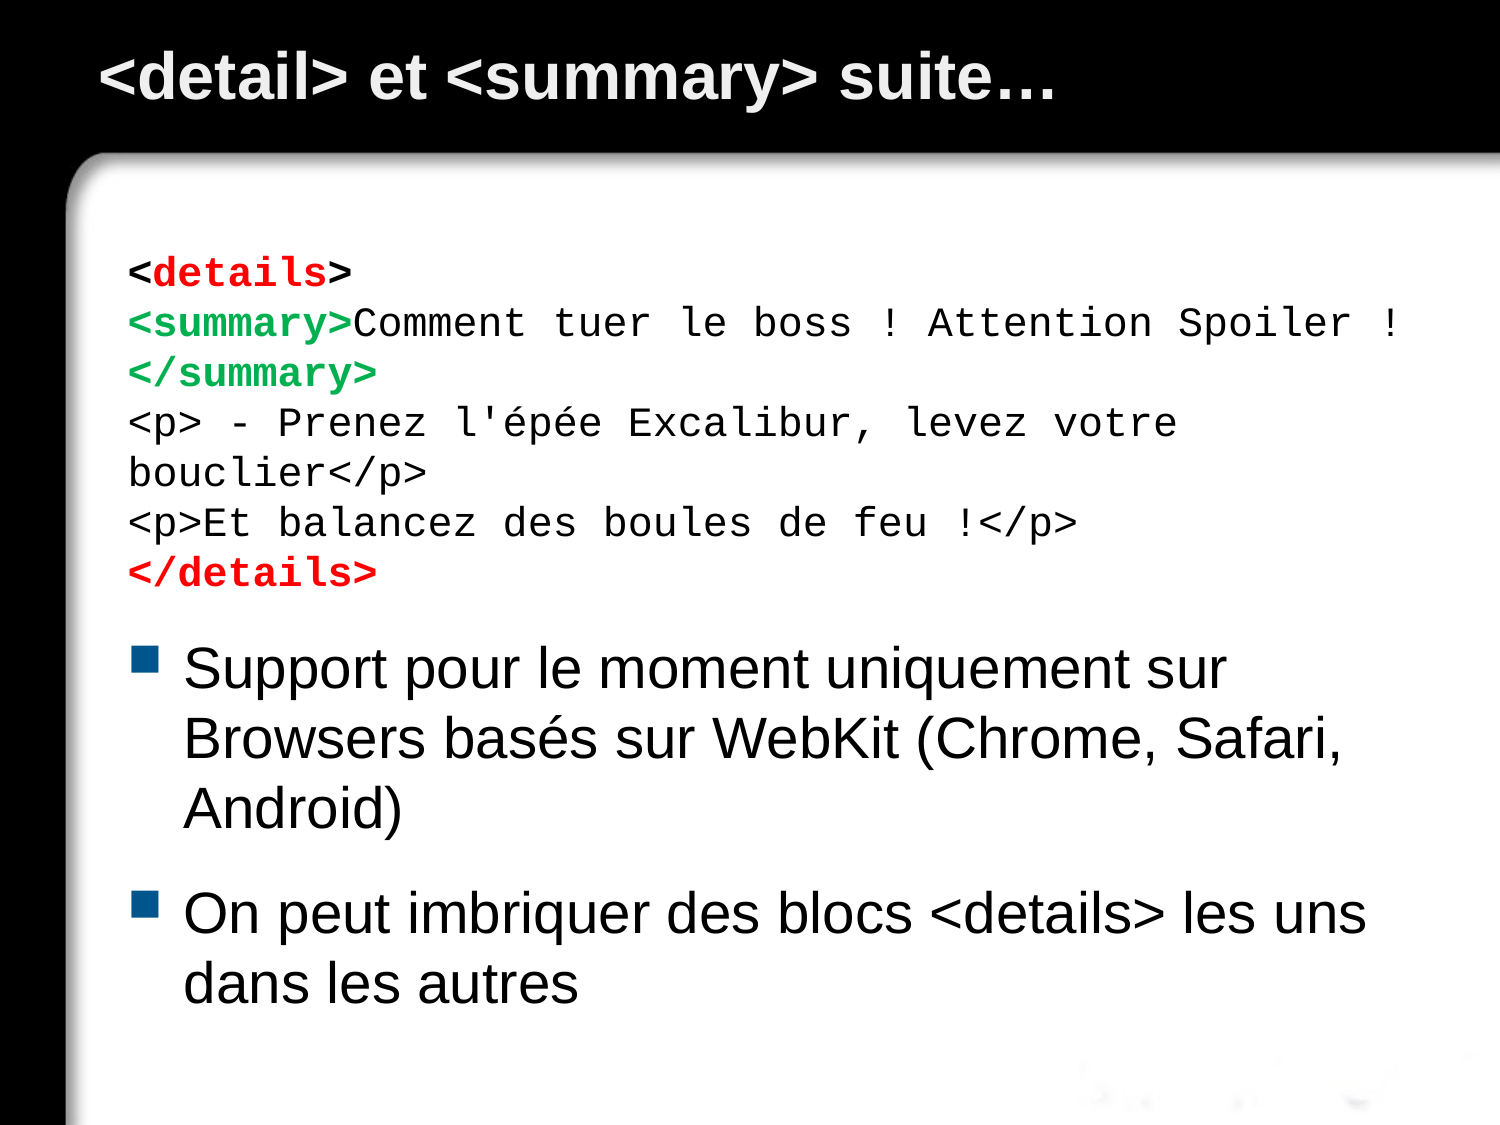

# <detail> et <summary> suite…
<details>
<summary>Comment tuer le boss ! Attention Spoiler !</summary>
<p> - Prenez l'épée Excalibur, levez votre bouclier</p>
<p>Et balancez des boules de feu !</p>
</details>
Support pour le moment uniquement sur Browsers basés sur WebKit (Chrome, Safari, Android)
On peut imbriquer des blocs <details> les uns dans les autres